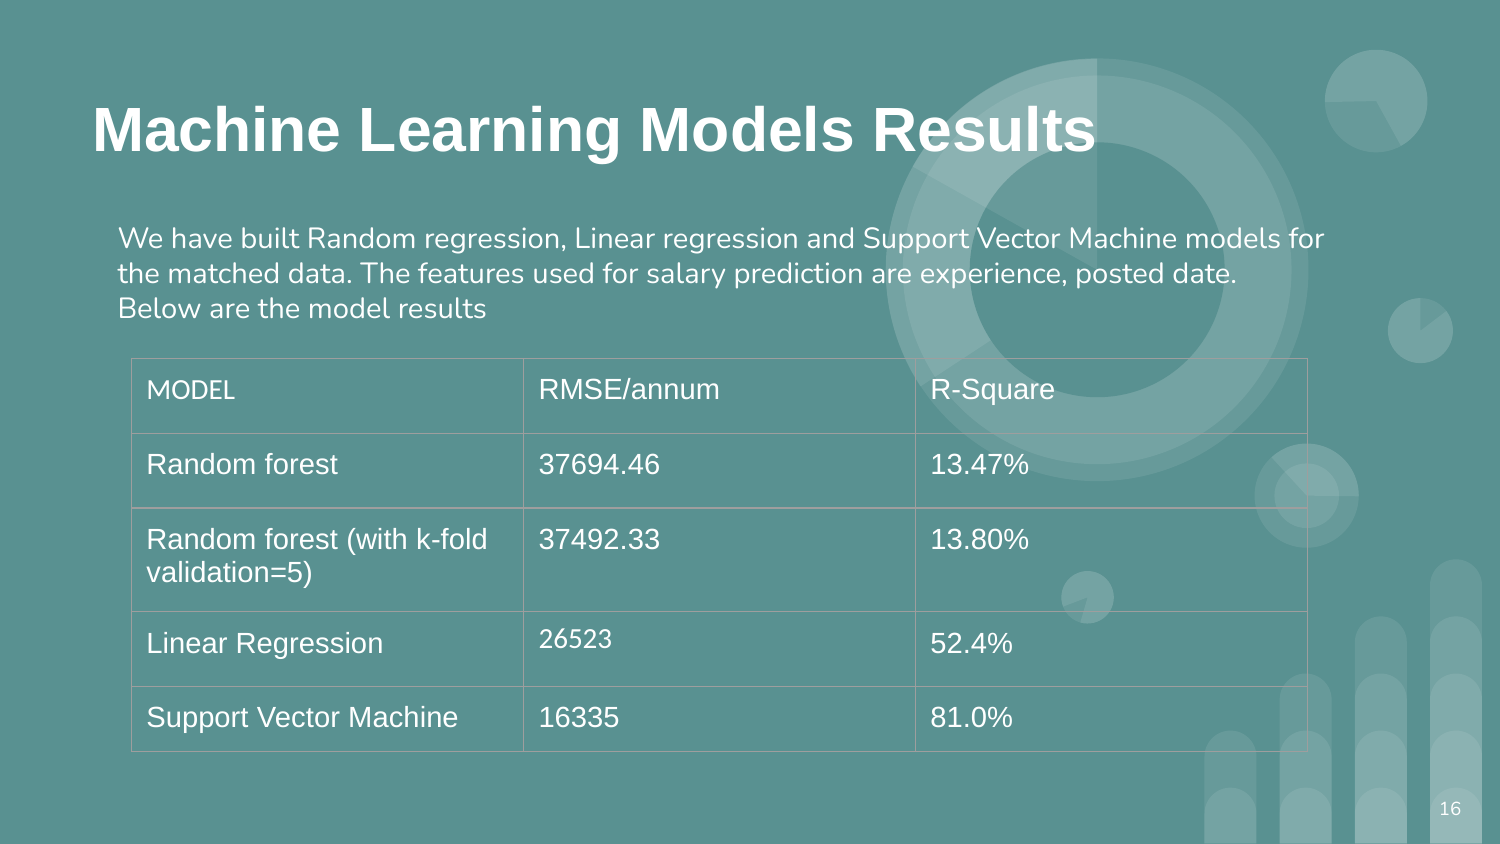

Machine Learning Models Results
We have built Random regression, Linear regression and Support Vector Machine models for the matched data. The features used for salary prediction are experience, posted date.
Below are the model results

| MODEL | RMSE/annum | R-Square |
| --- | --- | --- |
| Random forest | 37694.46 | 13.47% |
| Random forest (with k-fold validation=5) | 37492.33 | 13.80% |
| Linear Regression | 26523 | 52.4% |
| Support Vector Machine | 16335 | 81.0% |
| --- | --- | --- |
16